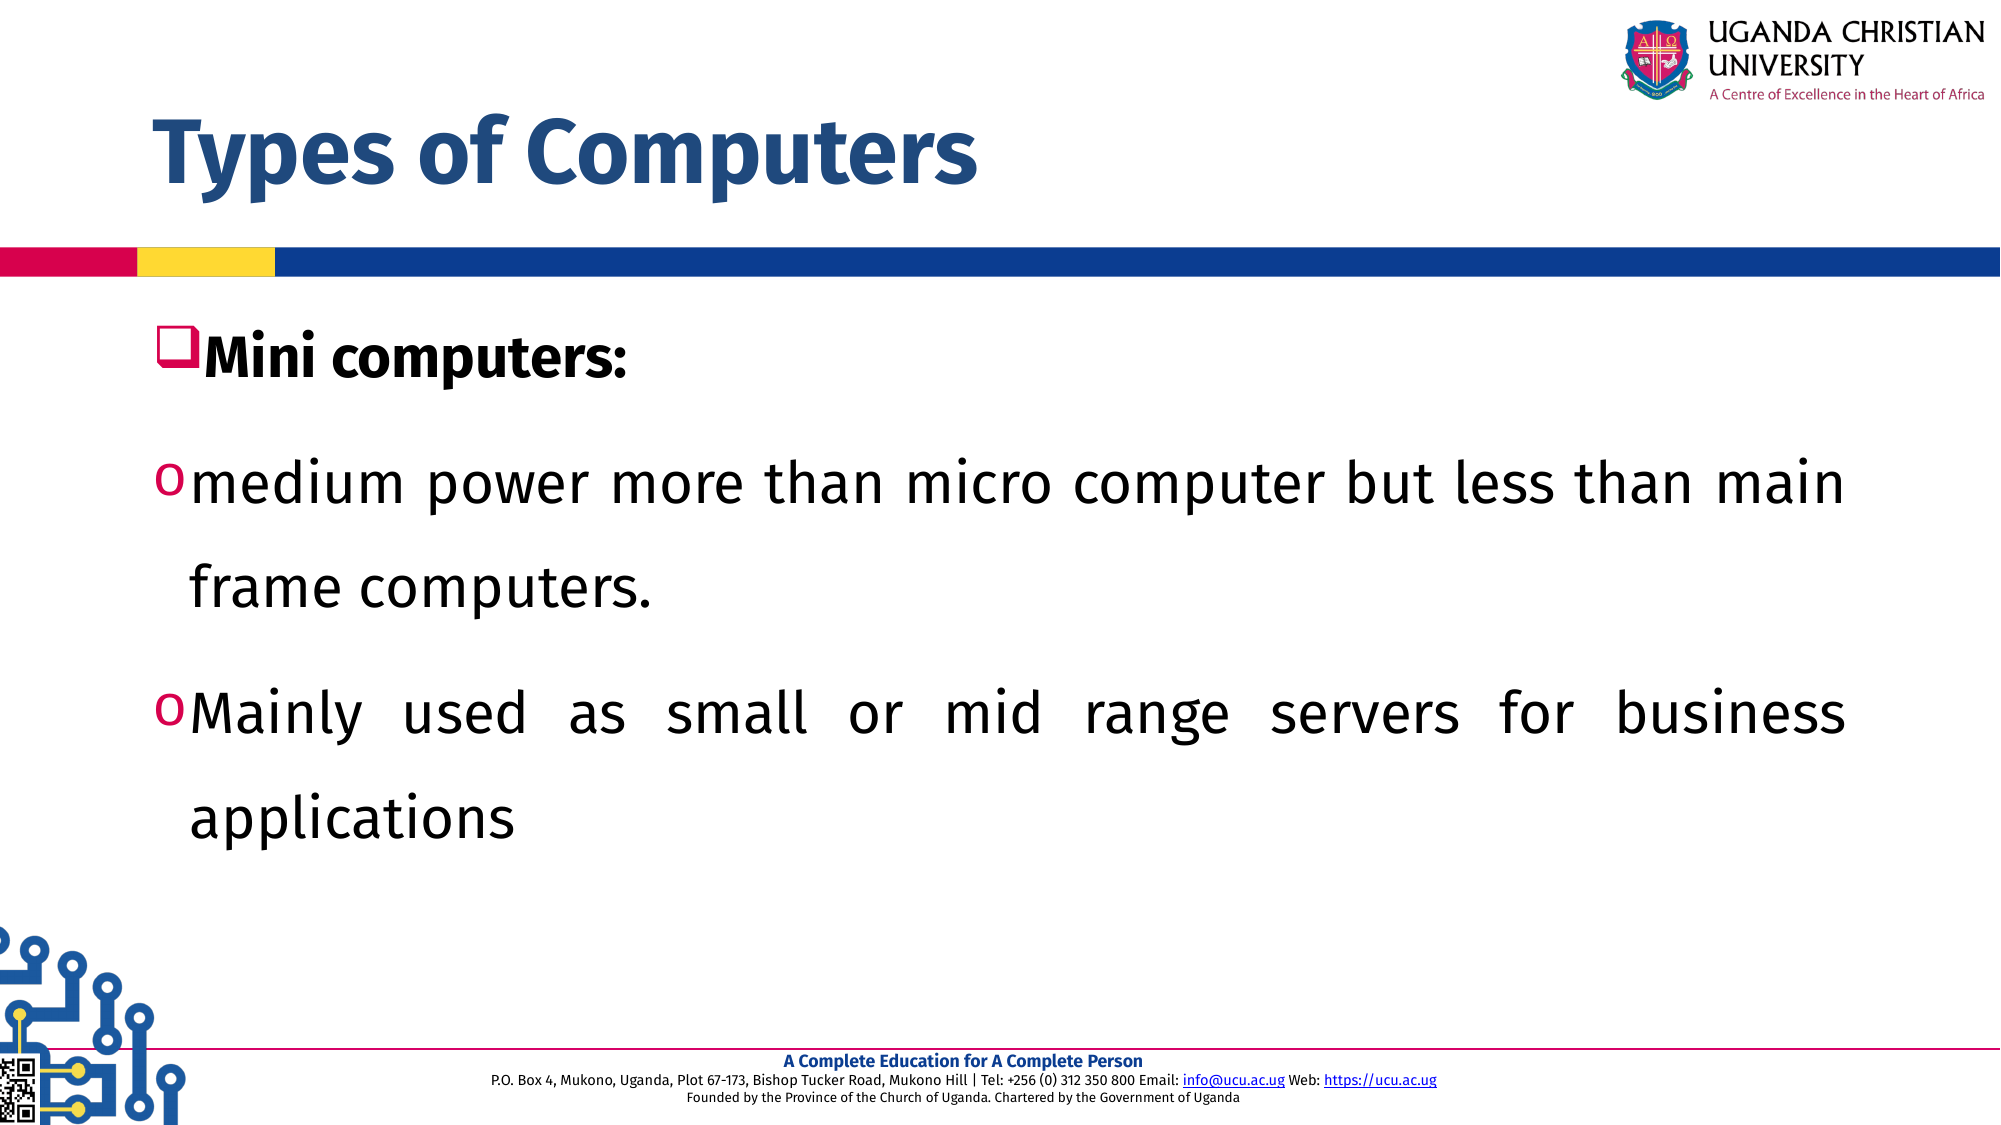

# Types of Computers
Mini computers:
medium power more than micro computer but less than main frame computers.
Mainly used as small or mid range servers for business applications